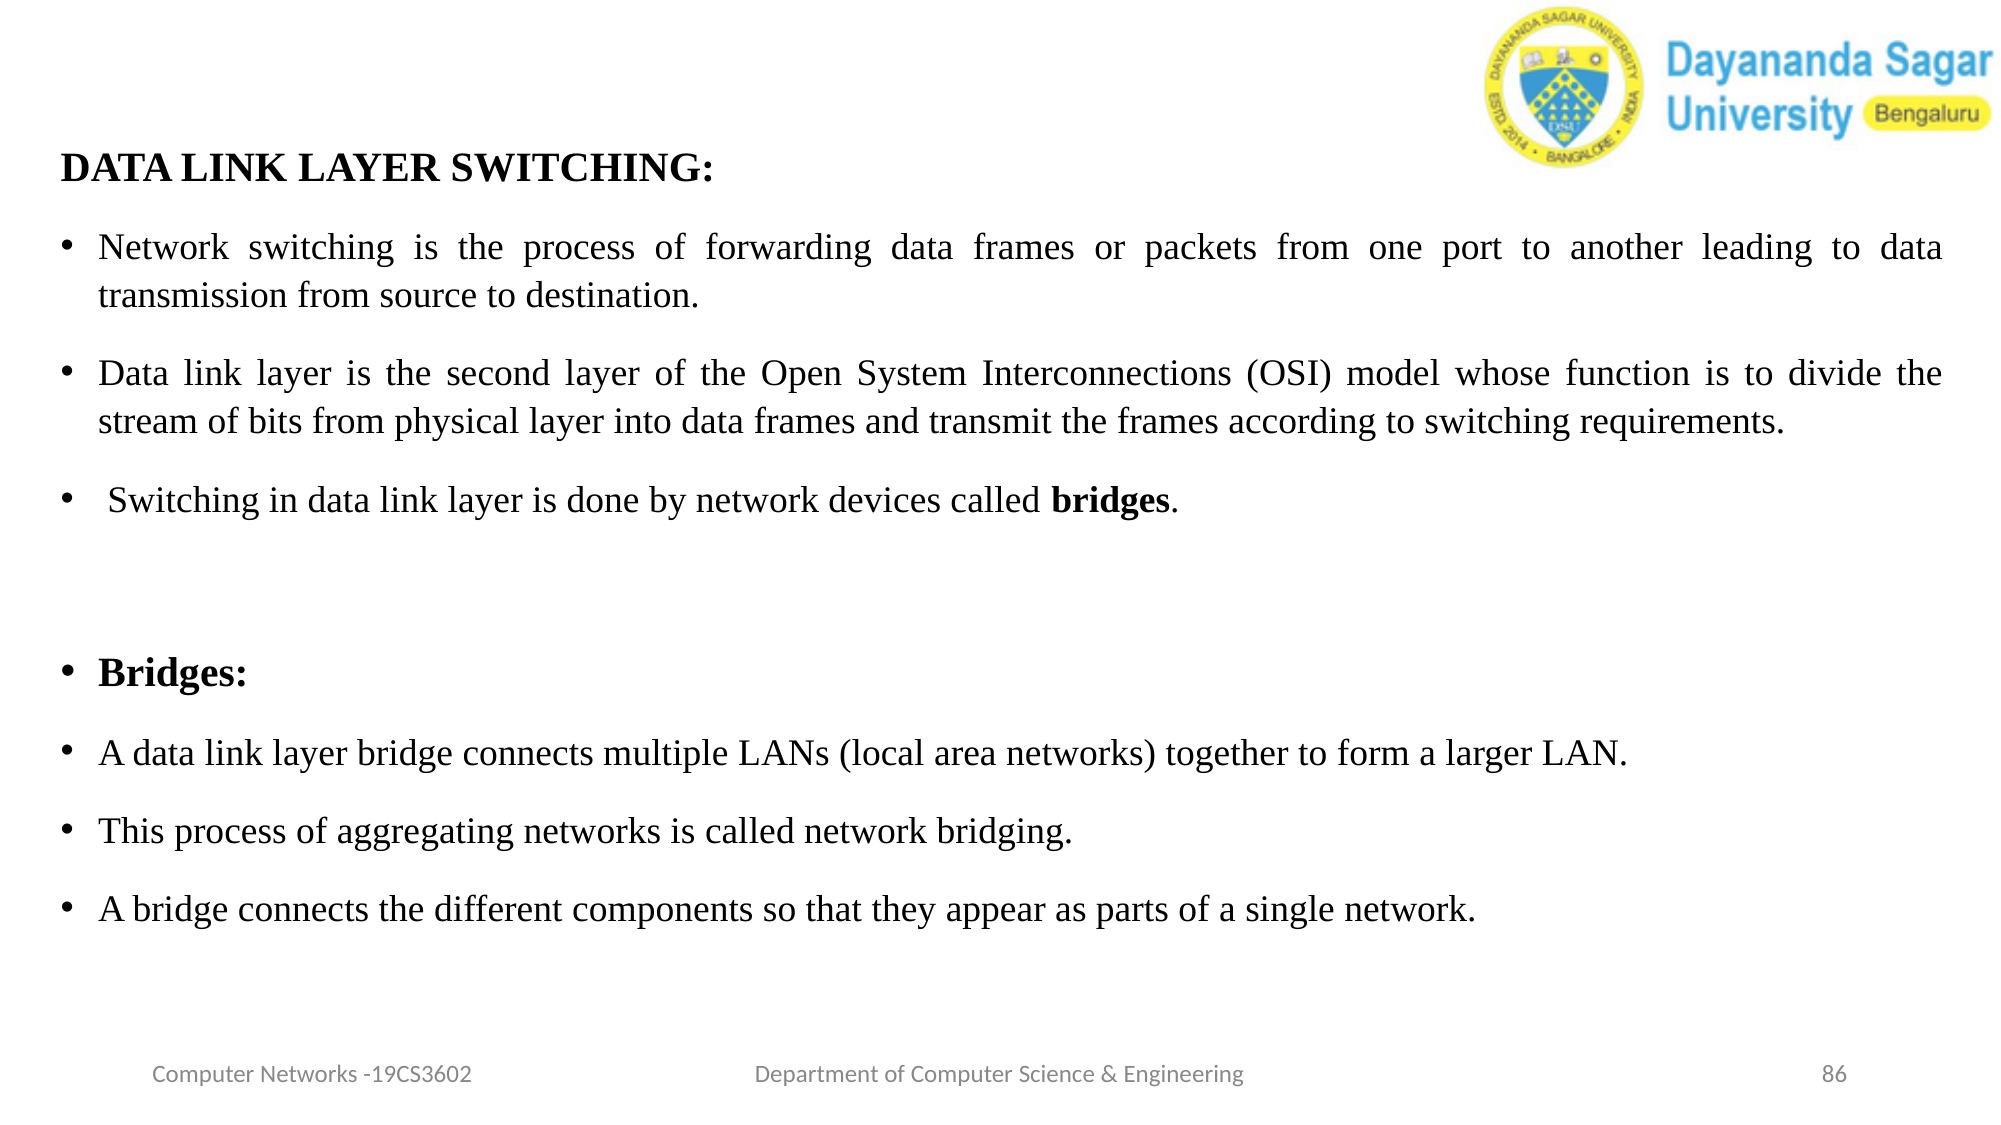

DATA LINK LAYER SWITCHING:
Network switching is the process of forwarding data frames or packets from one port to another leading to data transmission from source to destination.
Data link layer is the second layer of the Open System Interconnections (OSI) model whose function is to divide the stream of bits from physical layer into data frames and transmit the frames according to switching requirements.
 Switching in data link layer is done by network devices called bridges.

Bridges:
A data link layer bridge connects multiple LANs (local area networks) together to form a larger LAN.
This process of aggregating networks is called network bridging.
A bridge connects the different components so that they appear as parts of a single network.

Computer Networks -19CS3602
Department of Computer Science & Engineering
86